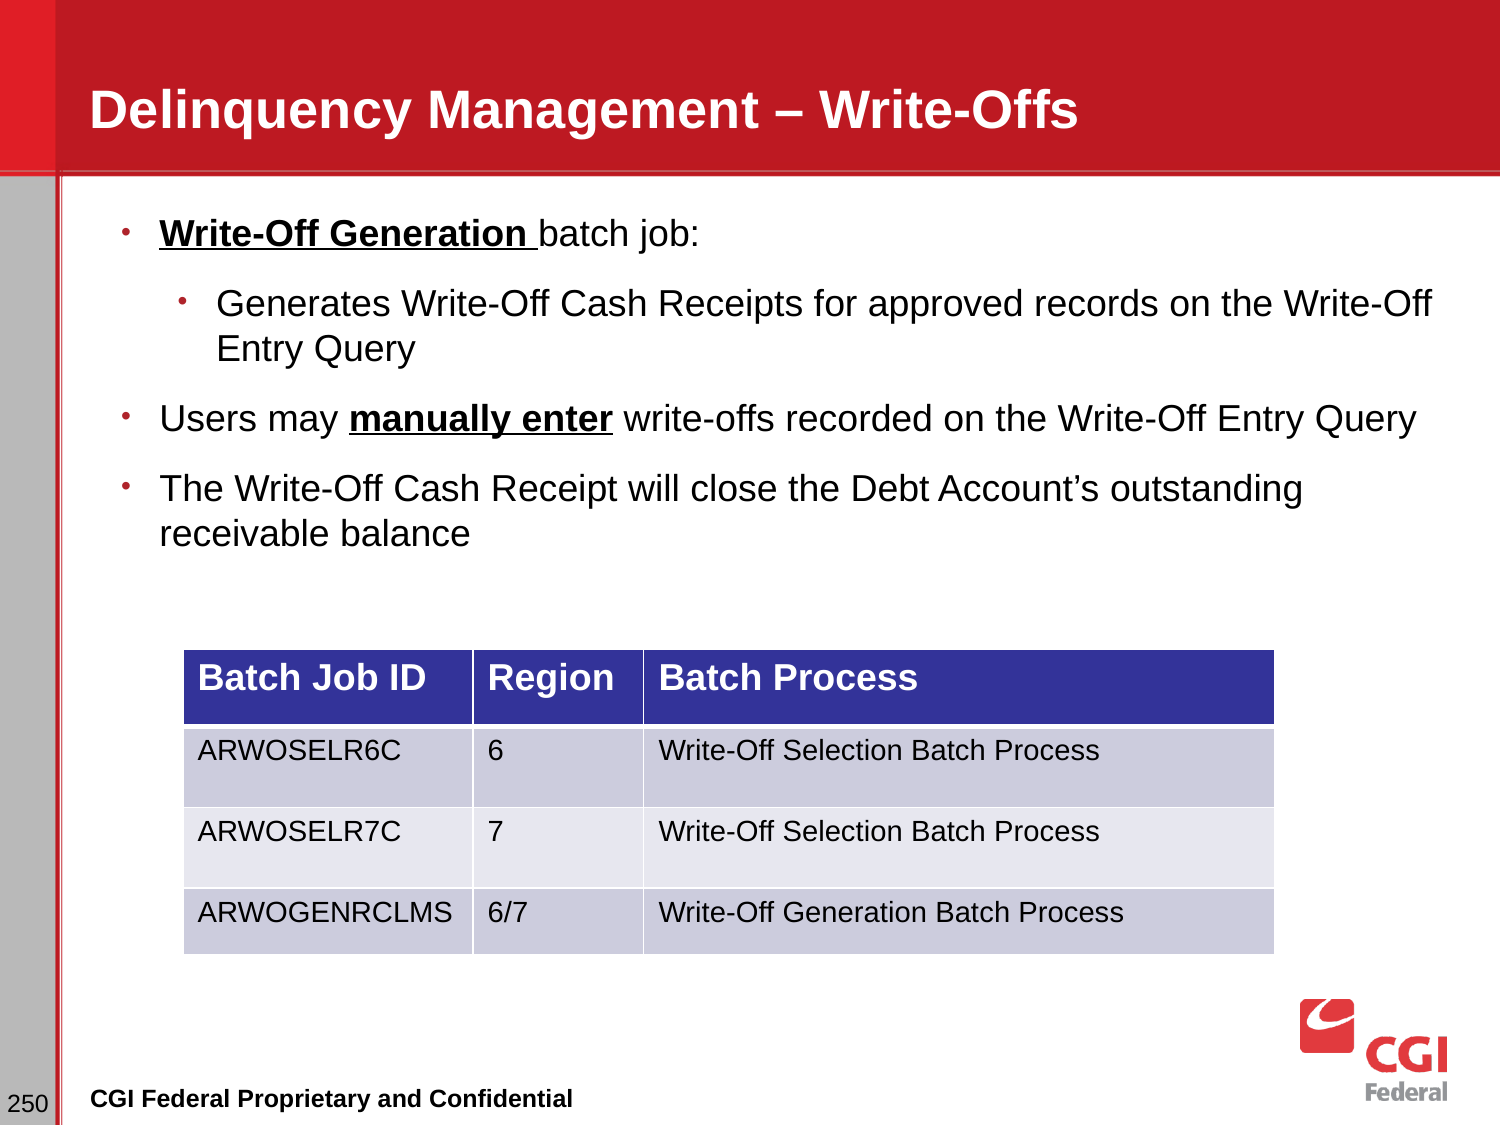

# Delinquency Management – Write-Offs
Write-Off Generation batch job:
Generates Write-Off Cash Receipts for approved records on the Write-Off Entry Query
Users may manually enter write-offs recorded on the Write-Off Entry Query
The Write-Off Cash Receipt will close the Debt Account’s outstanding receivable balance
| Batch Job ID | Region | Batch Process |
| --- | --- | --- |
| ARWOSELR6C | 6 | Write-Off Selection Batch Process |
| ARWOSELR7C | 7 | Write-Off Selection Batch Process |
| ARWOGENRCLMS | 6/7 | Write-Off Generation Batch Process |
250
CGI Federal Proprietary and Confidential